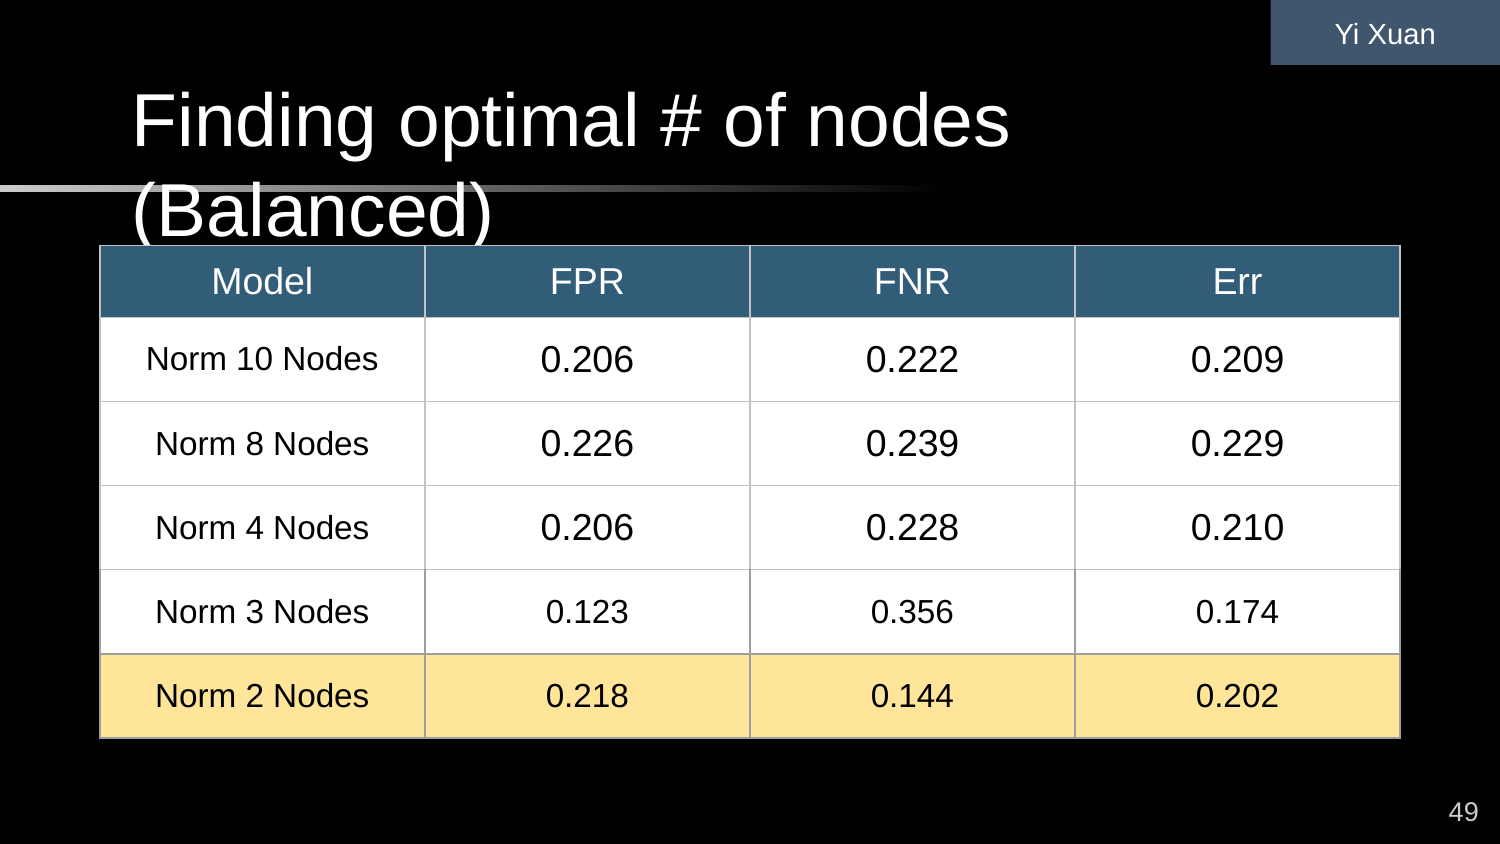

Yi Xuan
# Finding optimal # of nodes (Balanced)
| Model | FPR | FNR | Err |
| --- | --- | --- | --- |
| Norm 10 Nodes | 0.206 | 0.222 | 0.209 |
| Norm 8 Nodes | 0.226 | 0.239 | 0.229 |
| Norm 4 Nodes | 0.206 | 0.228 | 0.210 |
| Norm 3 Nodes | 0.123 | 0.356 | 0.174 |
| Norm 2 Nodes | 0.218 | 0.144 | 0.202 |
49